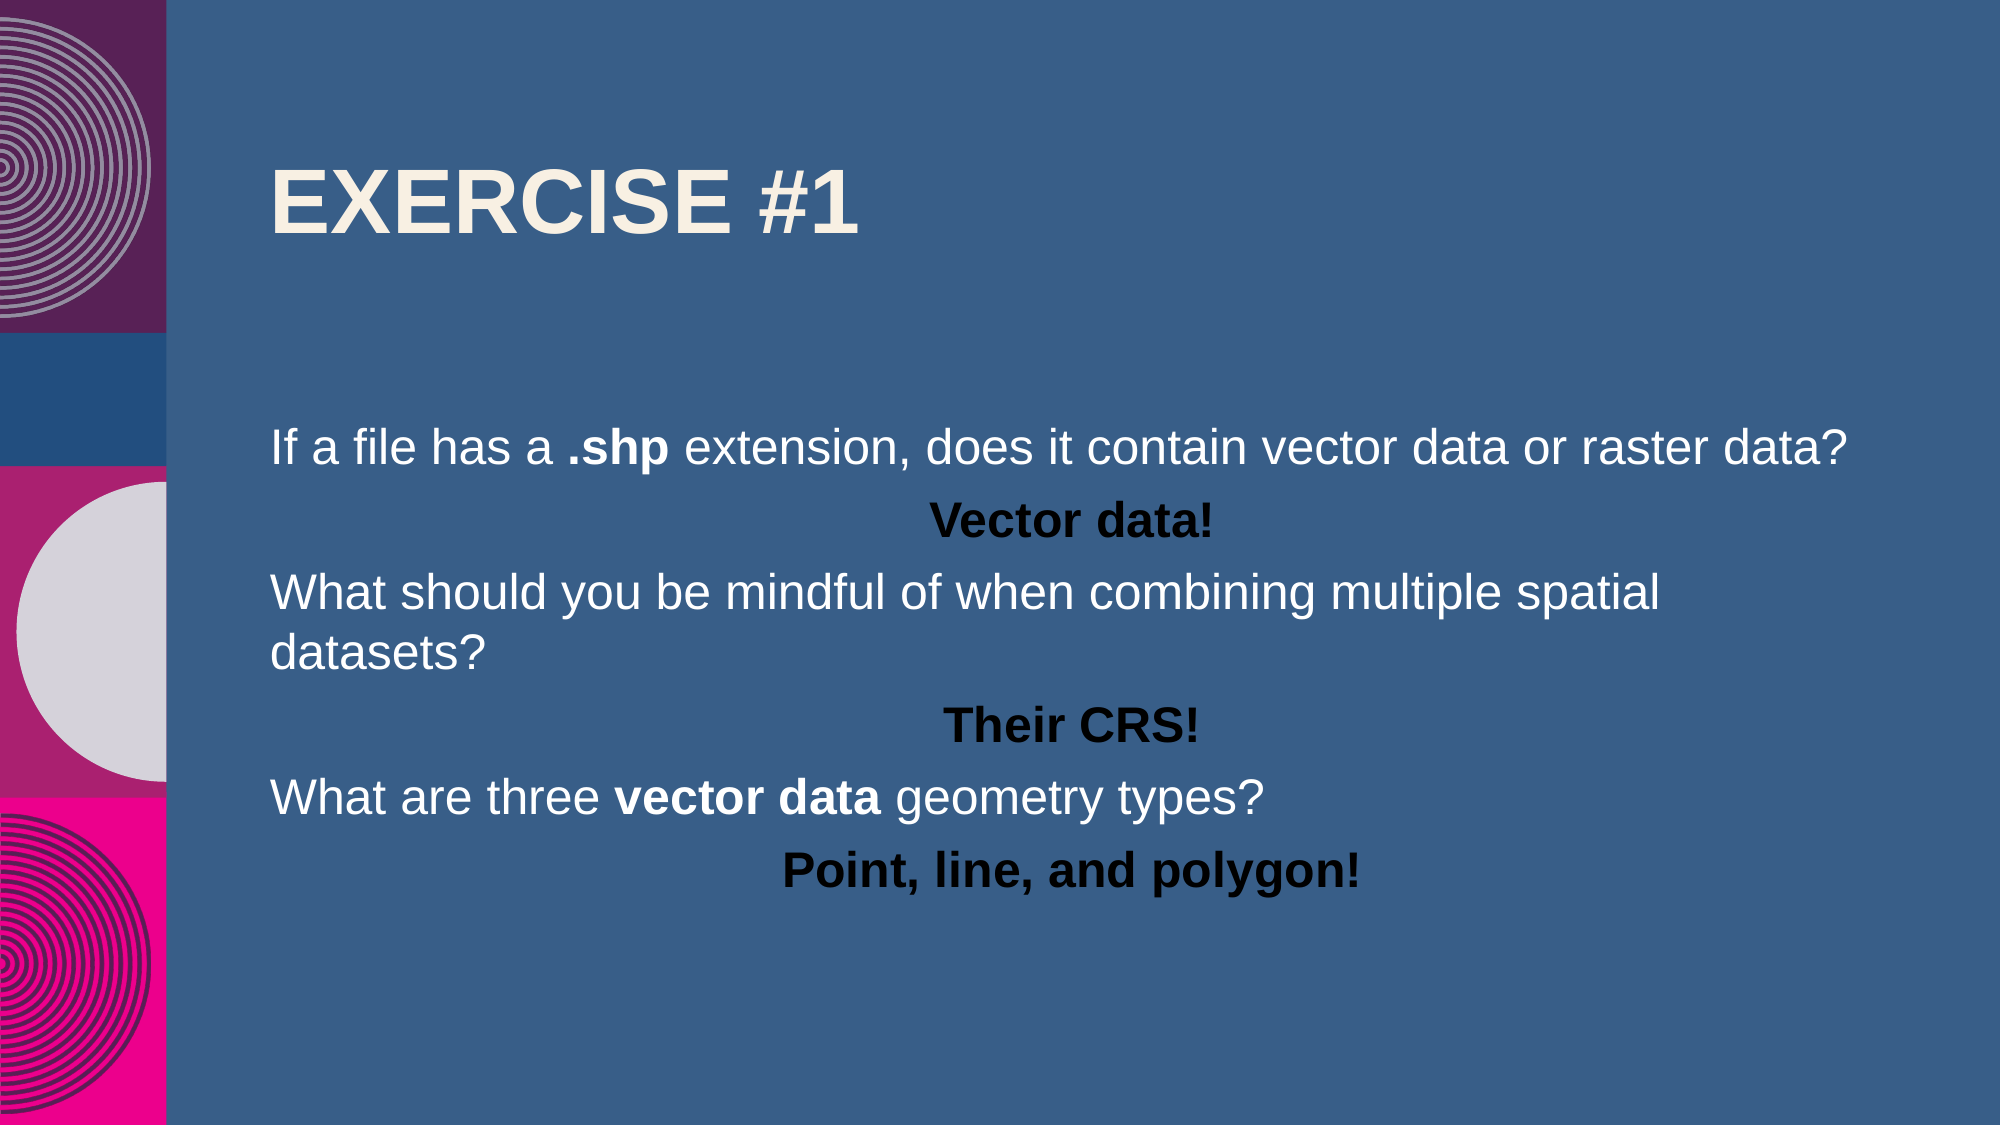

# Exercise #1
If a file has a .shp extension, does it contain vector data or raster data?
Vector data!
What should you be mindful of when combining multiple spatial datasets?
Their CRS!
What are three vector data geometry types?
Point, line, and polygon!